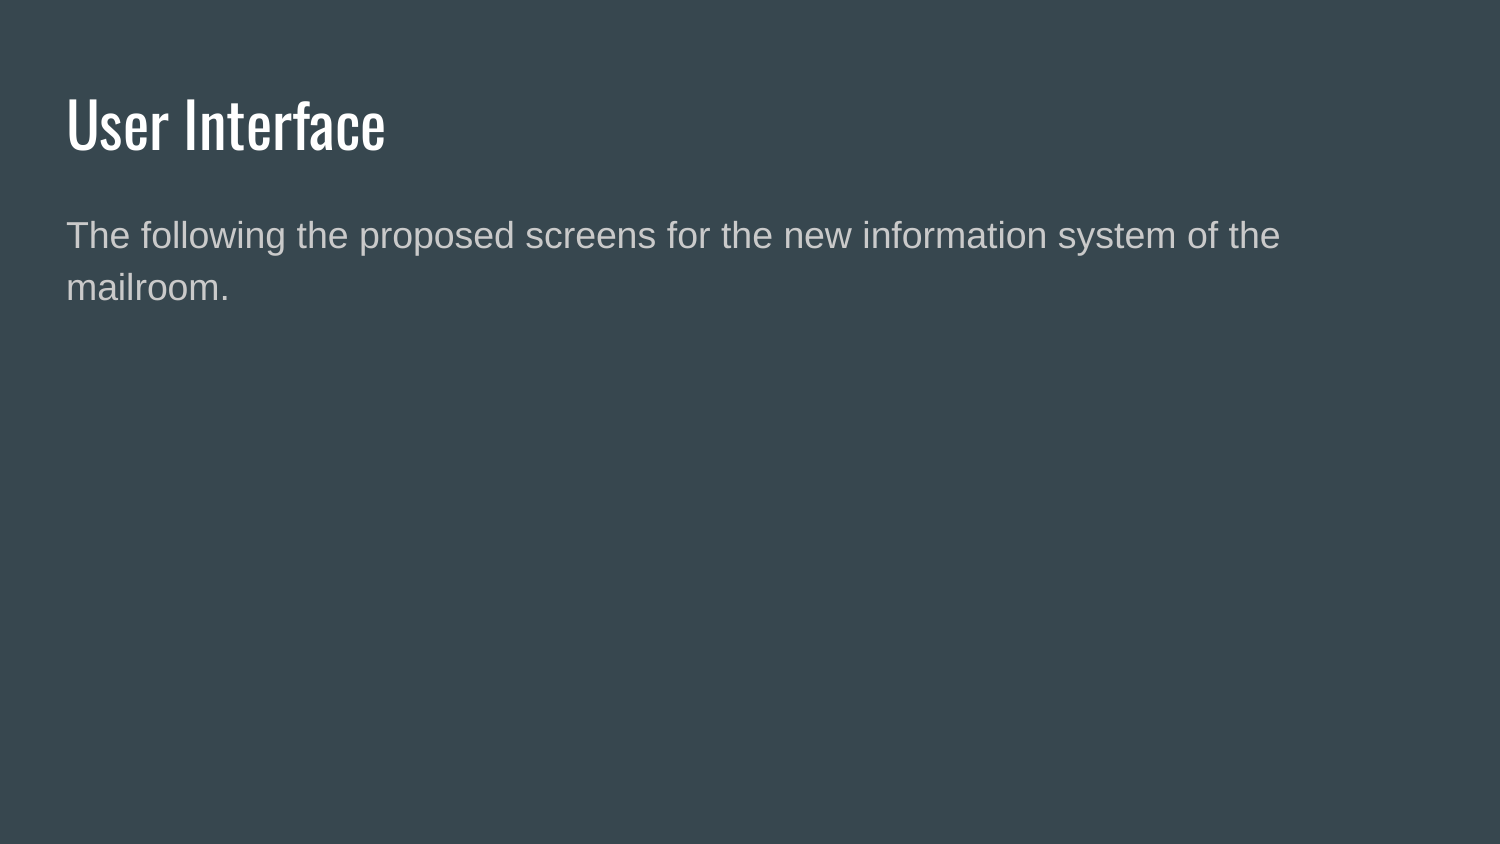

# User Interface
The following the proposed screens for the new information system of the mailroom.